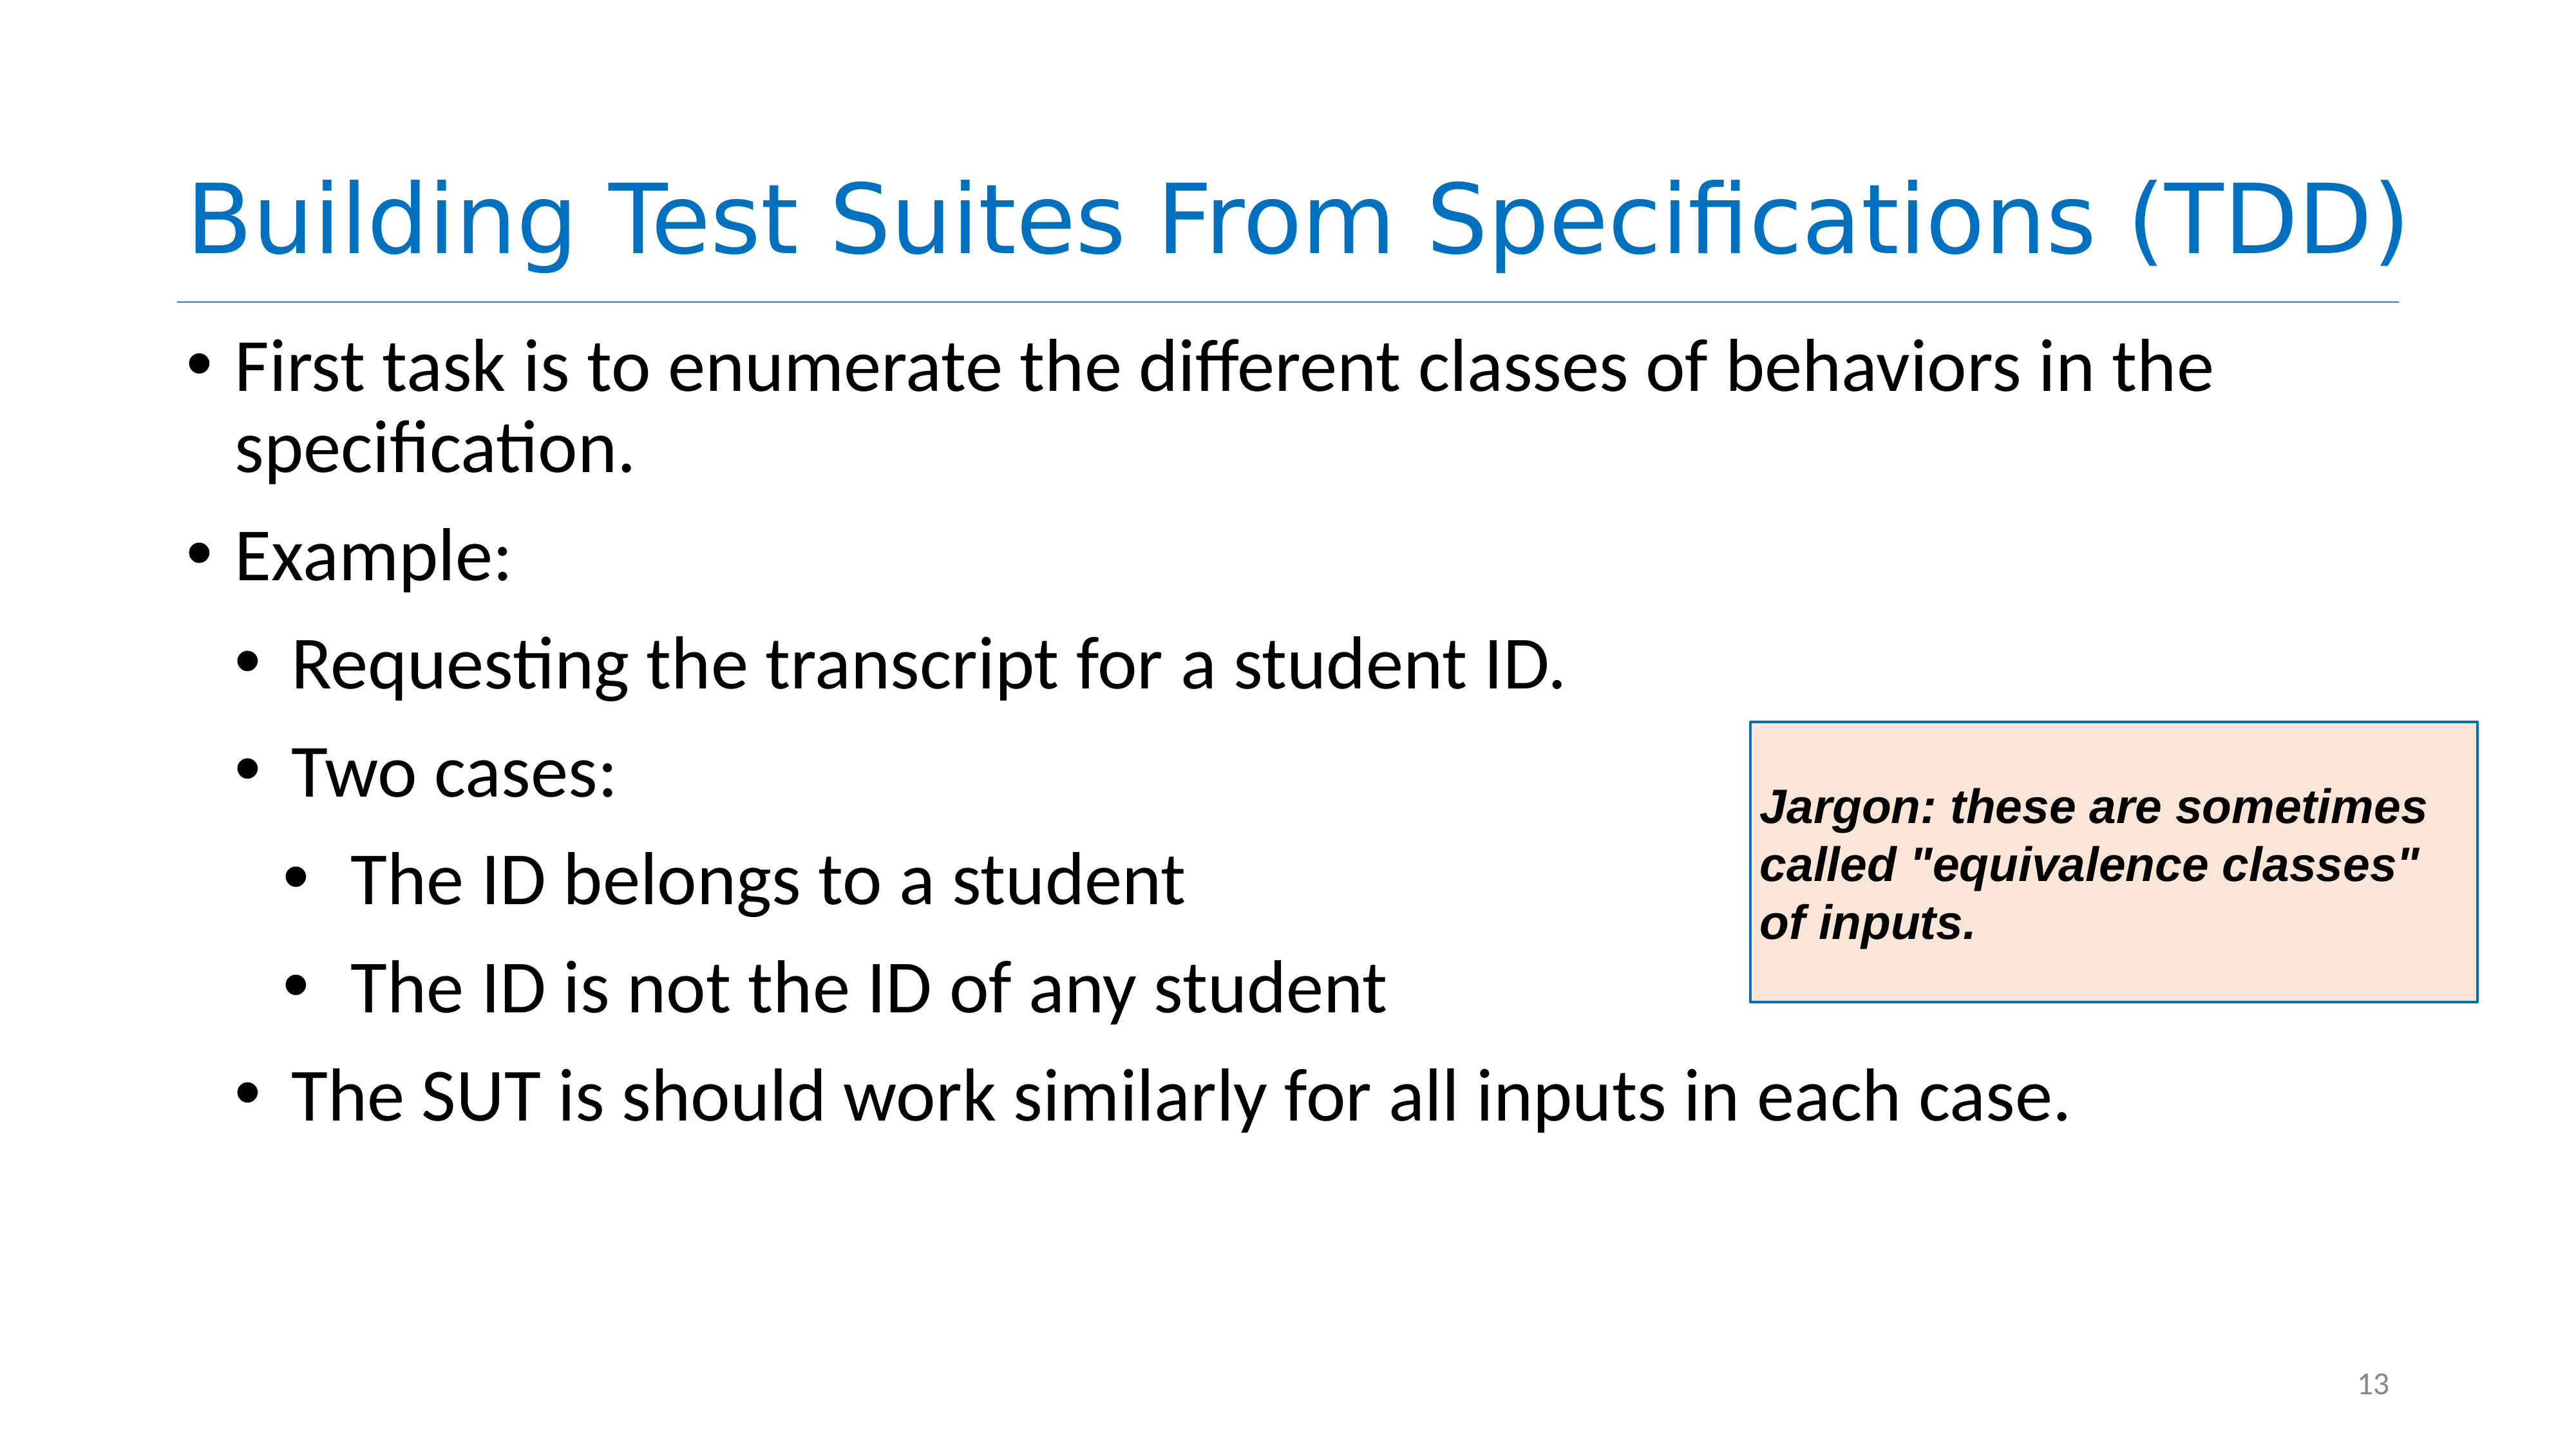

# Building Test Suites From Specifications (TDD)
First task is to enumerate the different classes of behaviors in the specification.
Example:
Requesting the transcript for a student ID.
Two cases:
The ID belongs to a student
The ID is not the ID of any student
The SUT is should work similarly for all inputs in each case.

Jargon: these are sometimes called "equivalence classes" of inputs.
13